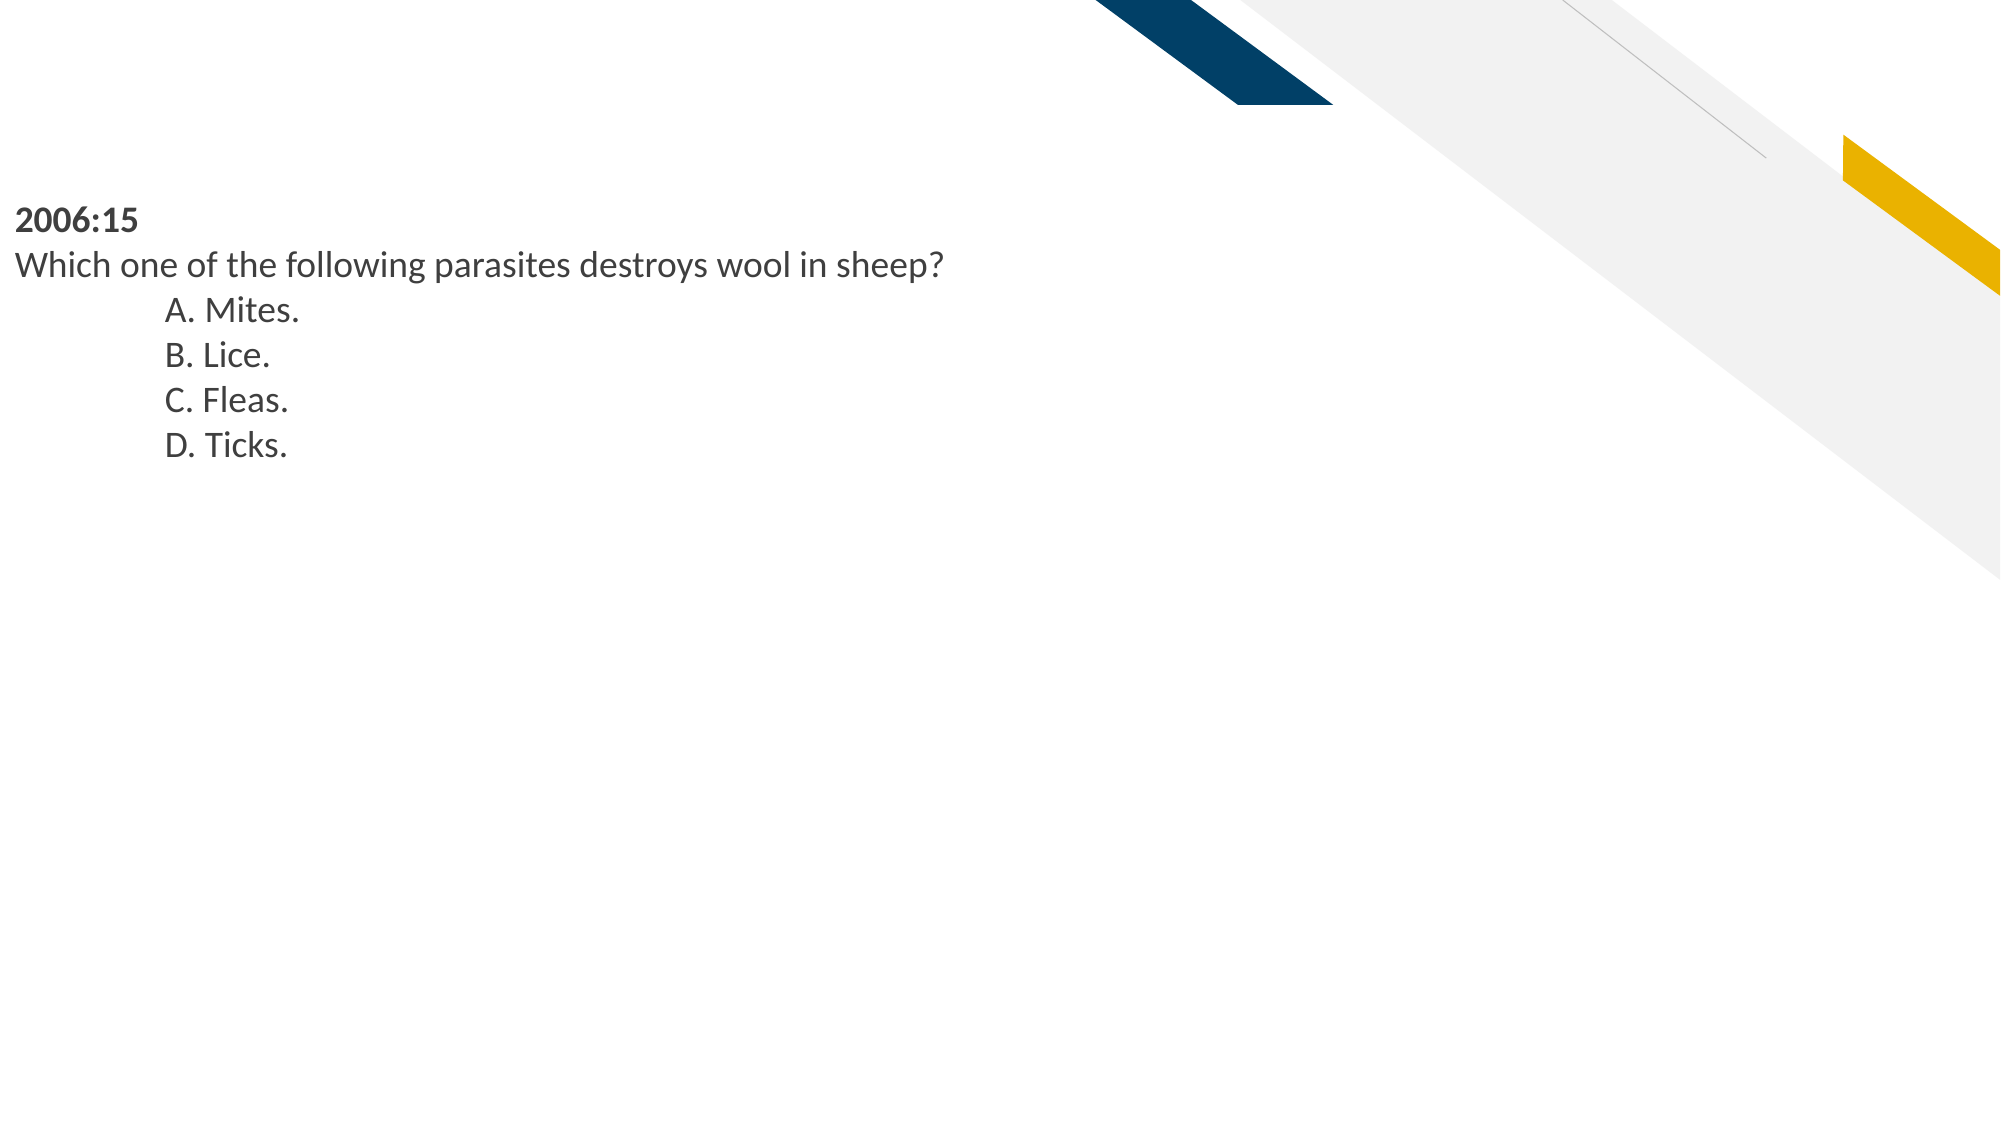

2006:15
Which one of the following parasites destroys wool in sheep?
	A. Mites.
	B. Lice.
	C. Fleas.
	D. Ticks.